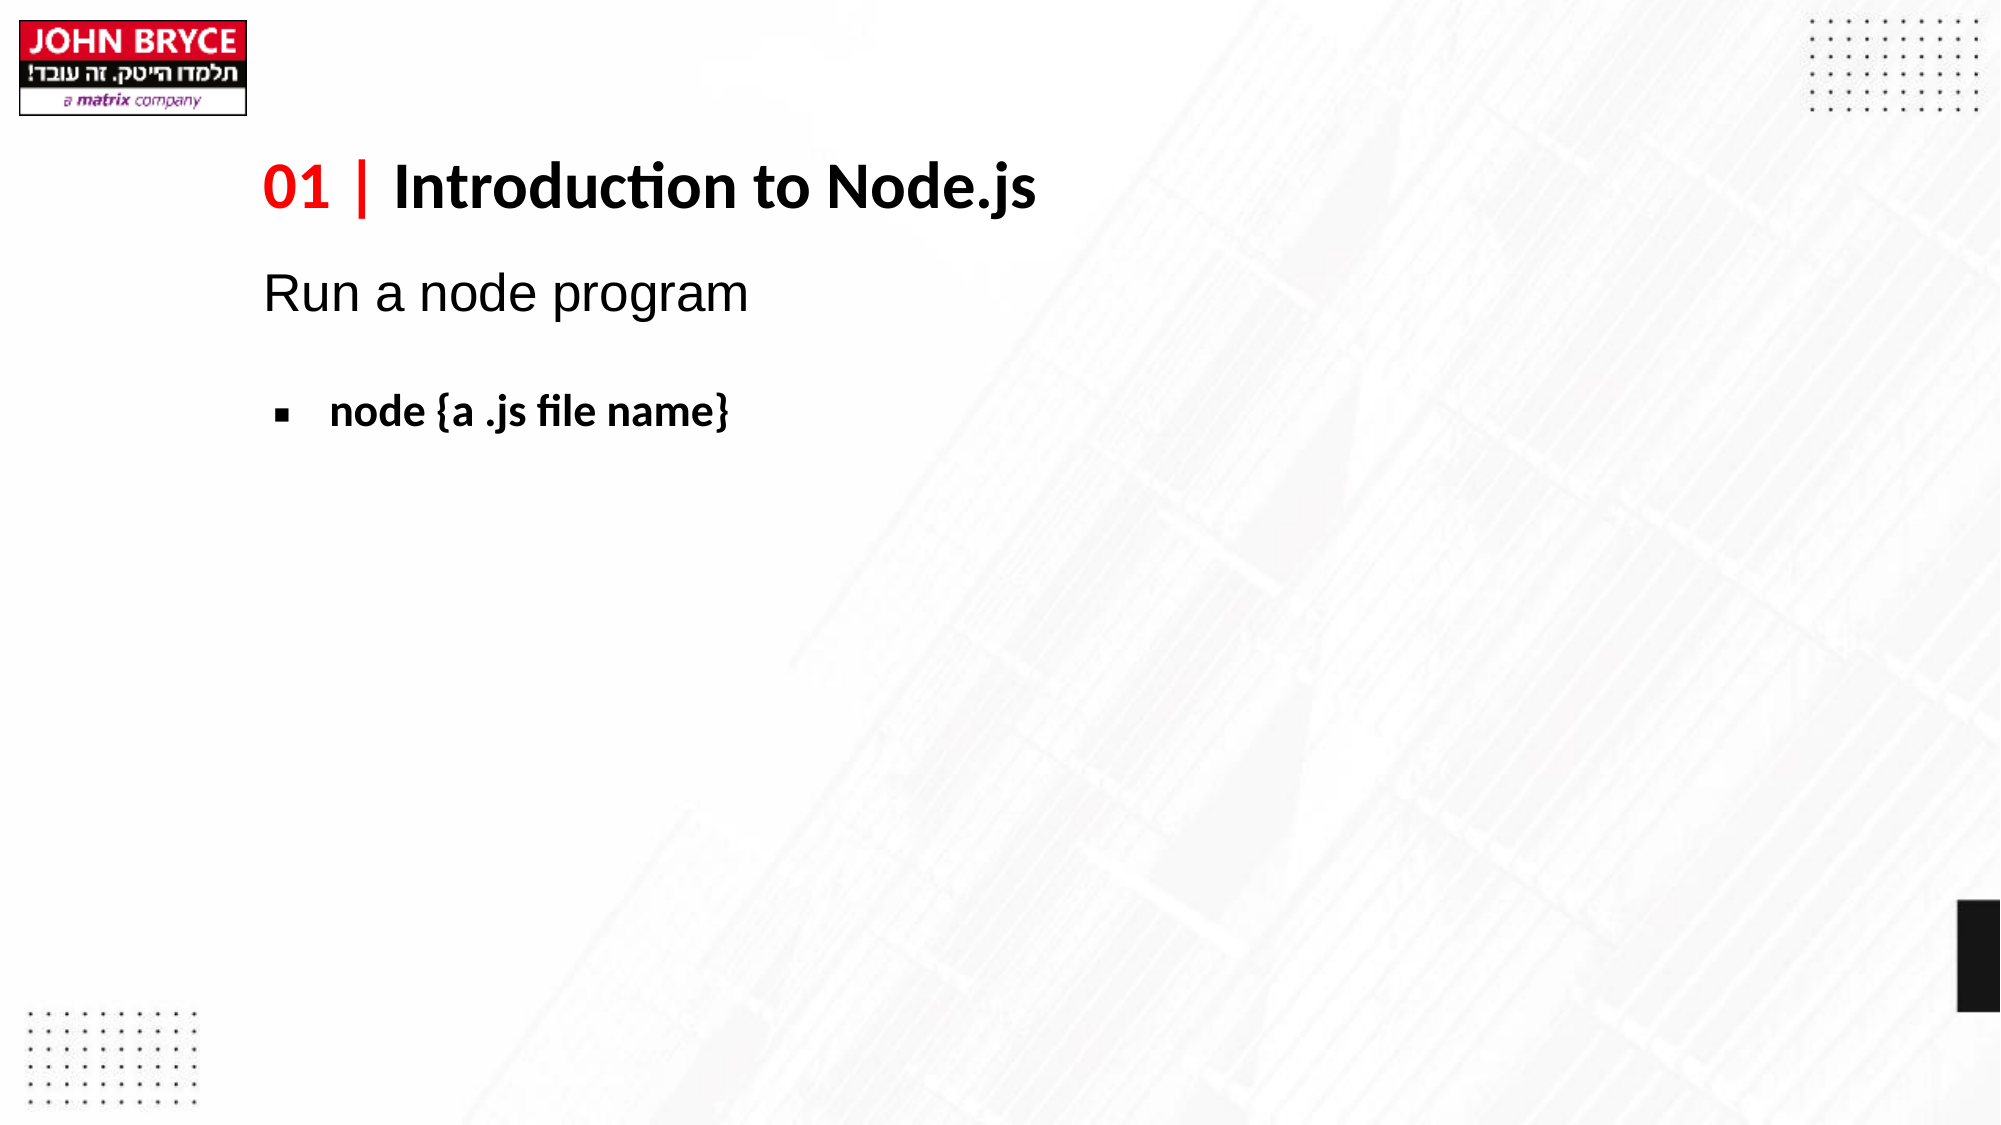

# 01 | Introduction to Node.js
Run a node program
node {a .js file name}